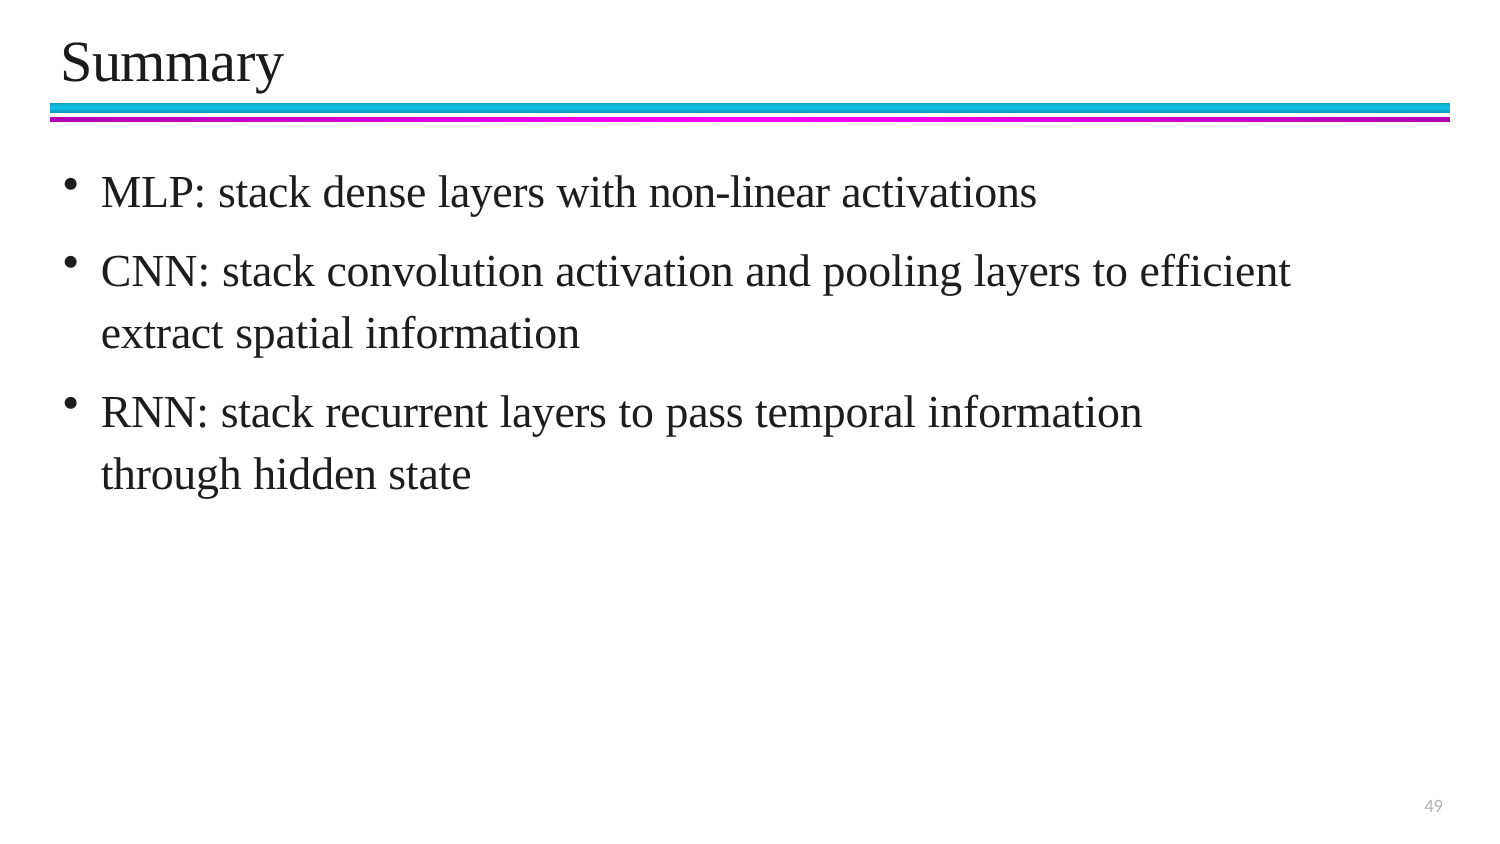

# Summary
MLP: stack dense layers with non-linear activations
CNN: stack convolution activation and pooling layers to efficient  extract spatial information
RNN: stack recurrent layers to pass temporal information  through hidden state
49